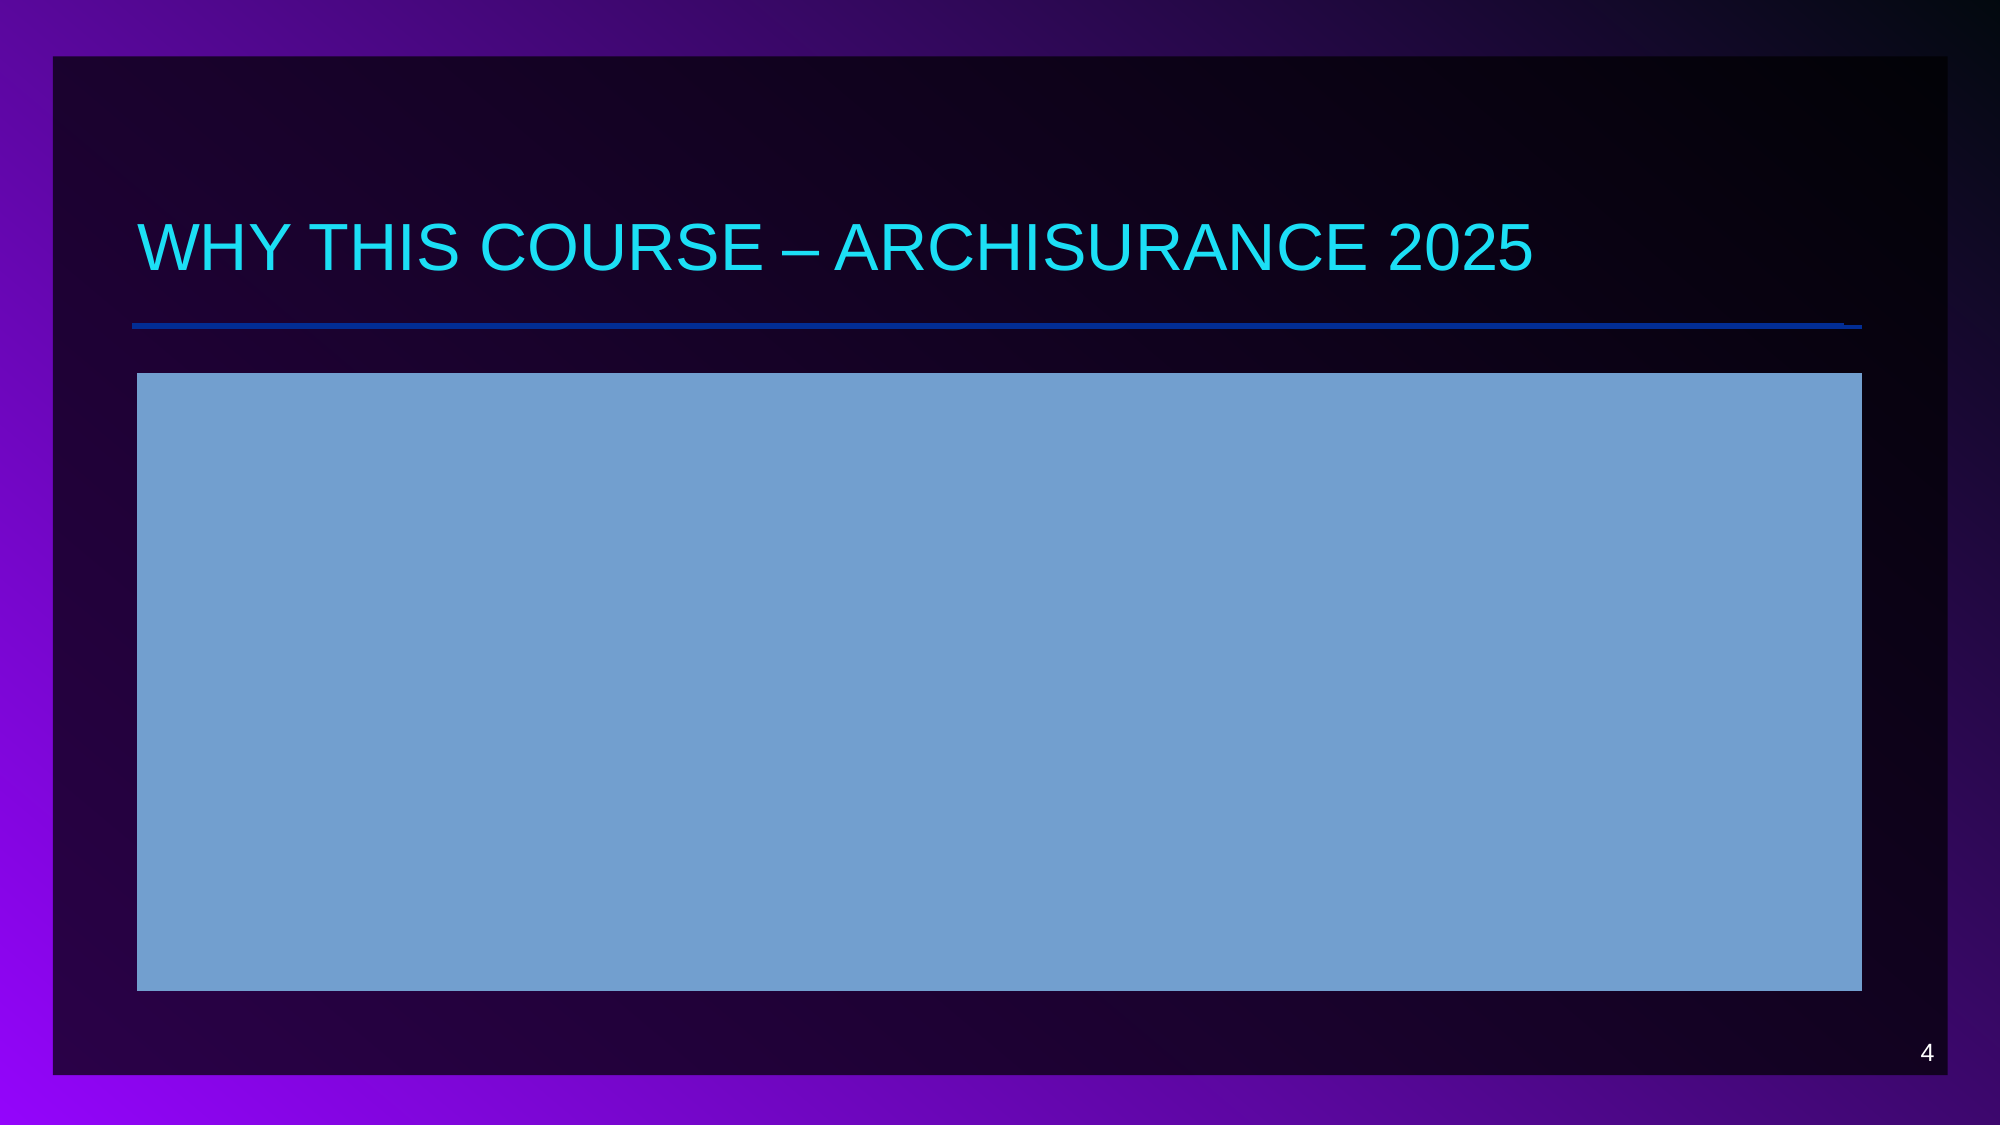

# Why This Course – ArchiSurance 2025
I had packaged and shared ArchiSurance Practice in 2023, gained interests by variable architect roles
46 Videos, Viewed 20K+ times, 730 hours
The course was selected into Udemy Business in Q4 2024, and as the only one relating to “ArchiSurance” topic there, ~ 400 students
Since that series of demo were based on mixed version 3.1 and 3.2, and have collected numerous feedbacks from students, I’d like to develop one new version of this course fully basing on version 3.2, also, take chance to improve the course recording technic
Archi tool has been upgraded to v5.5.0 with fully complying with ArchiMate 3.2, which will be used in the new course
4